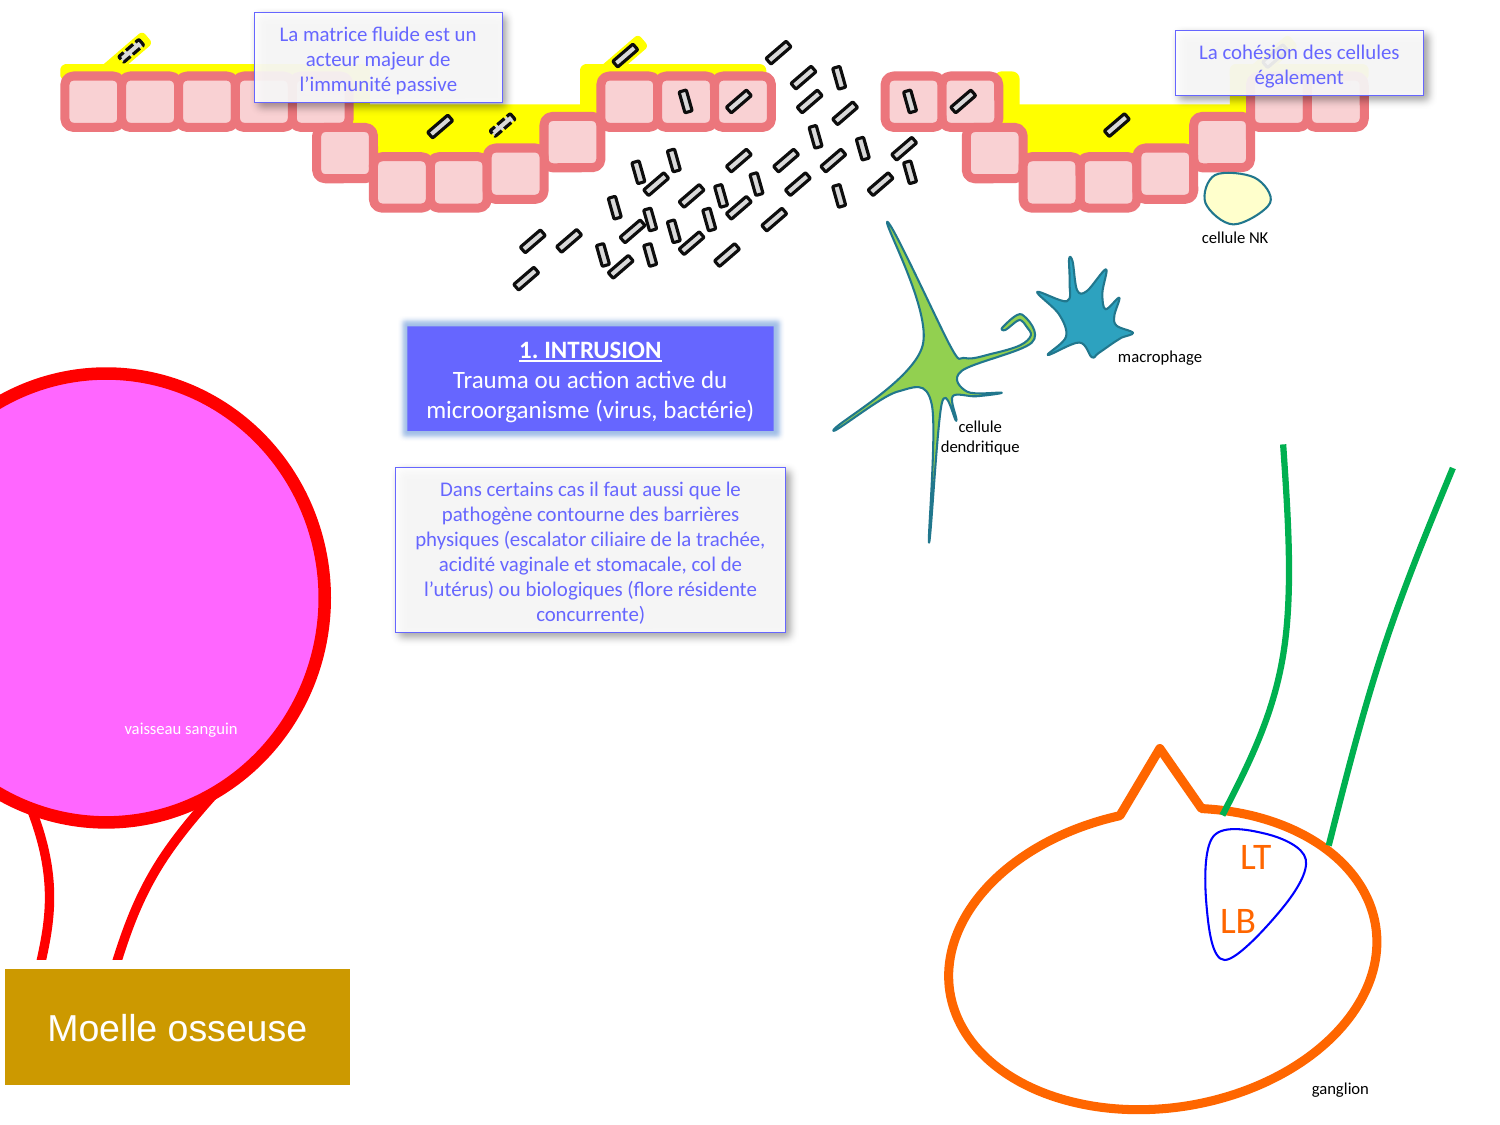

La matrice fluide est un acteur majeur de l’immunité passive

La cohésion des cellules également

cellule NK

1. INTRUSION
Trauma ou action active du microorganisme (virus, bactérie)
macrophage

	vaisseau sanguin
cellule dendritique

Dans certains cas il faut aussi que le pathogène contourne des barrières physiques (escalator ciliaire de la trachée, acidité vaginale et stomacale, col de l’utérus) ou biologiques (flore résidente concurrente)

Moelle osseuse

LT

LB
ganglion